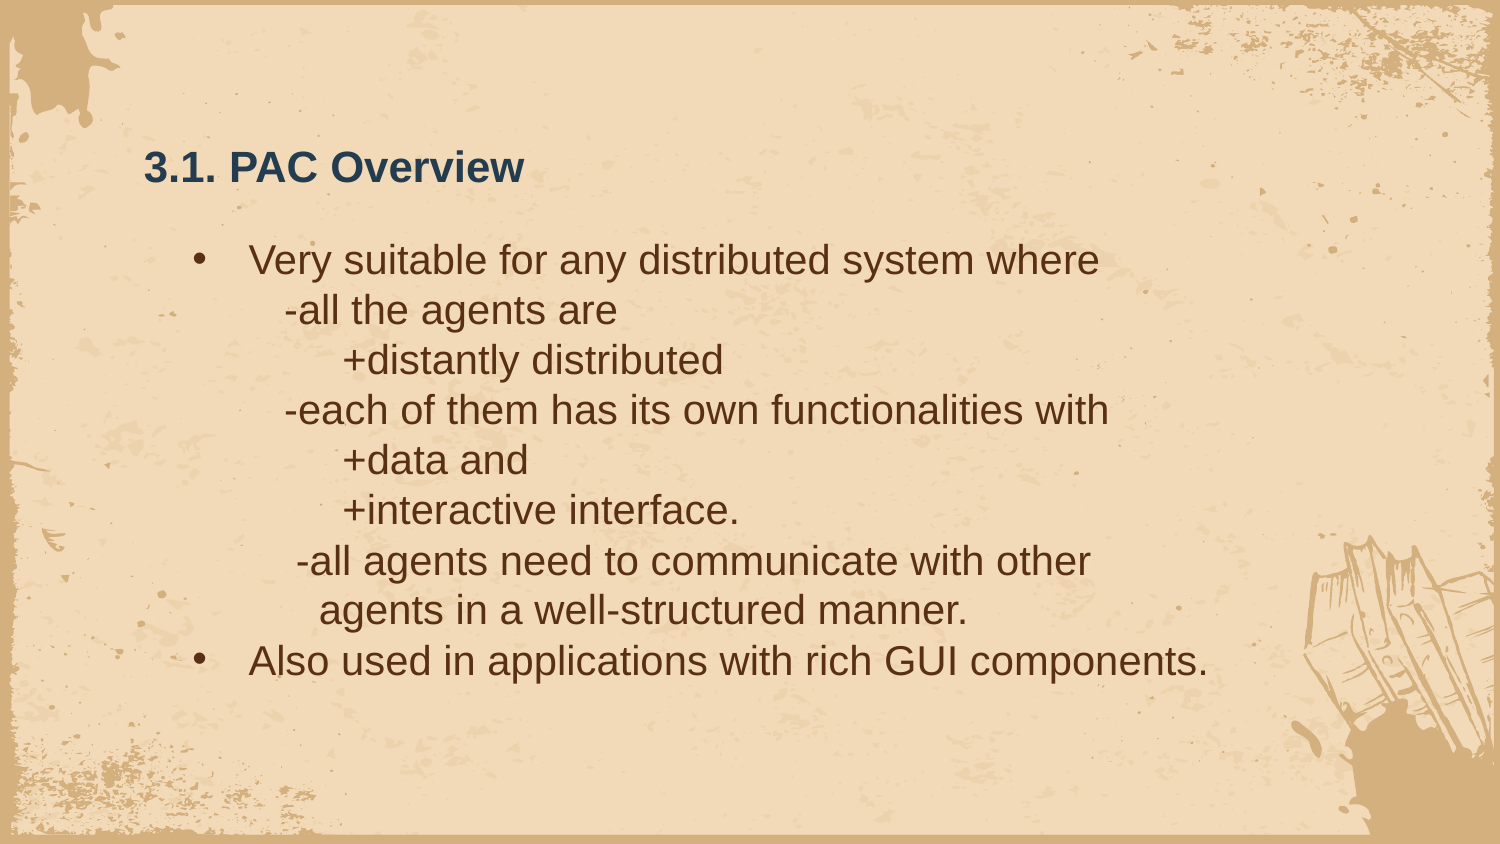

# 3.1. PAC Overview
Very suitable for any distributed system where
        -all the agents are
	+distantly distributed
        -each of them has its own functionalities with
	+data and
	+interactive interface.
         -all agents need to communicate with other
           agents in a well-structured manner.
Also used in applications with rich GUI components.